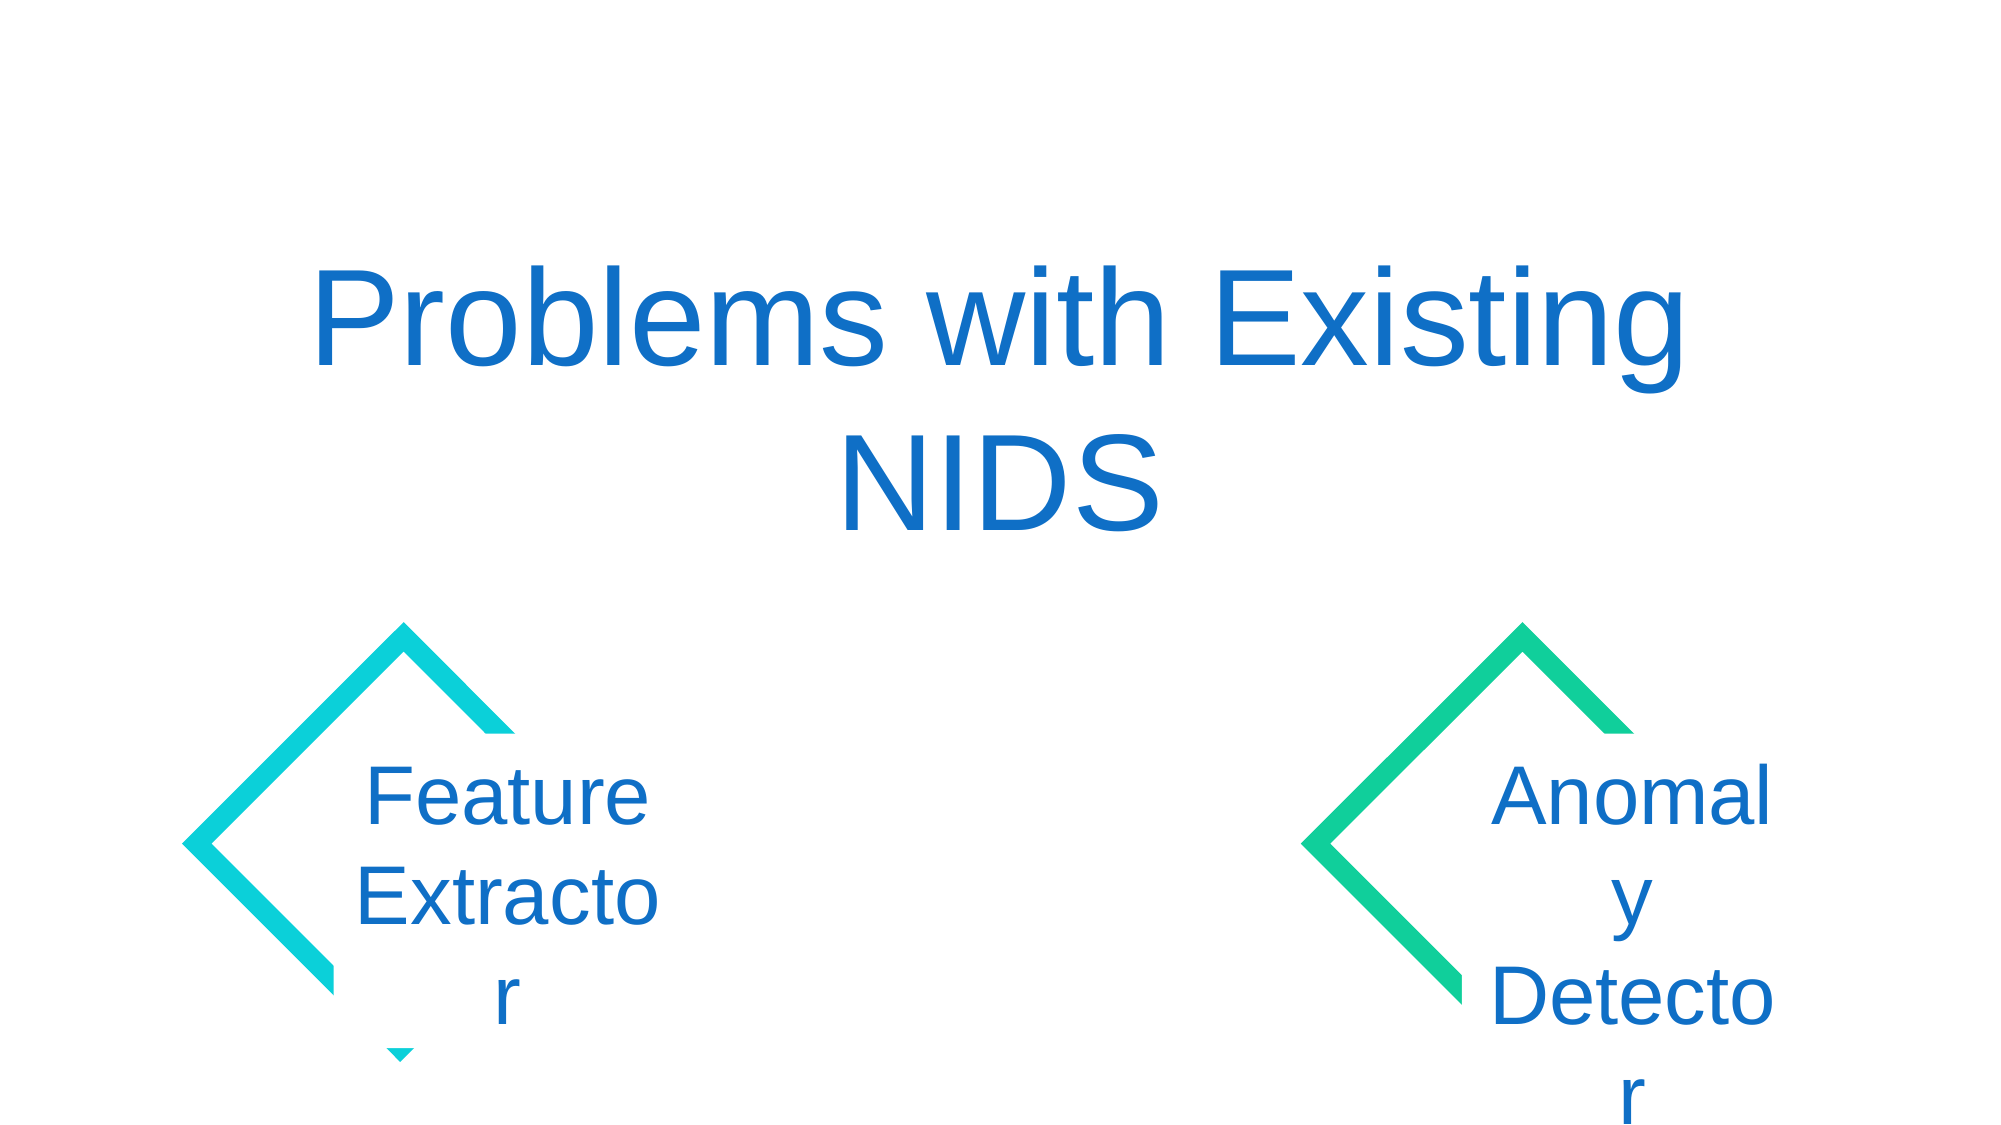

Problems with Existing NIDS

Anomaly Detector
Feature Extractor